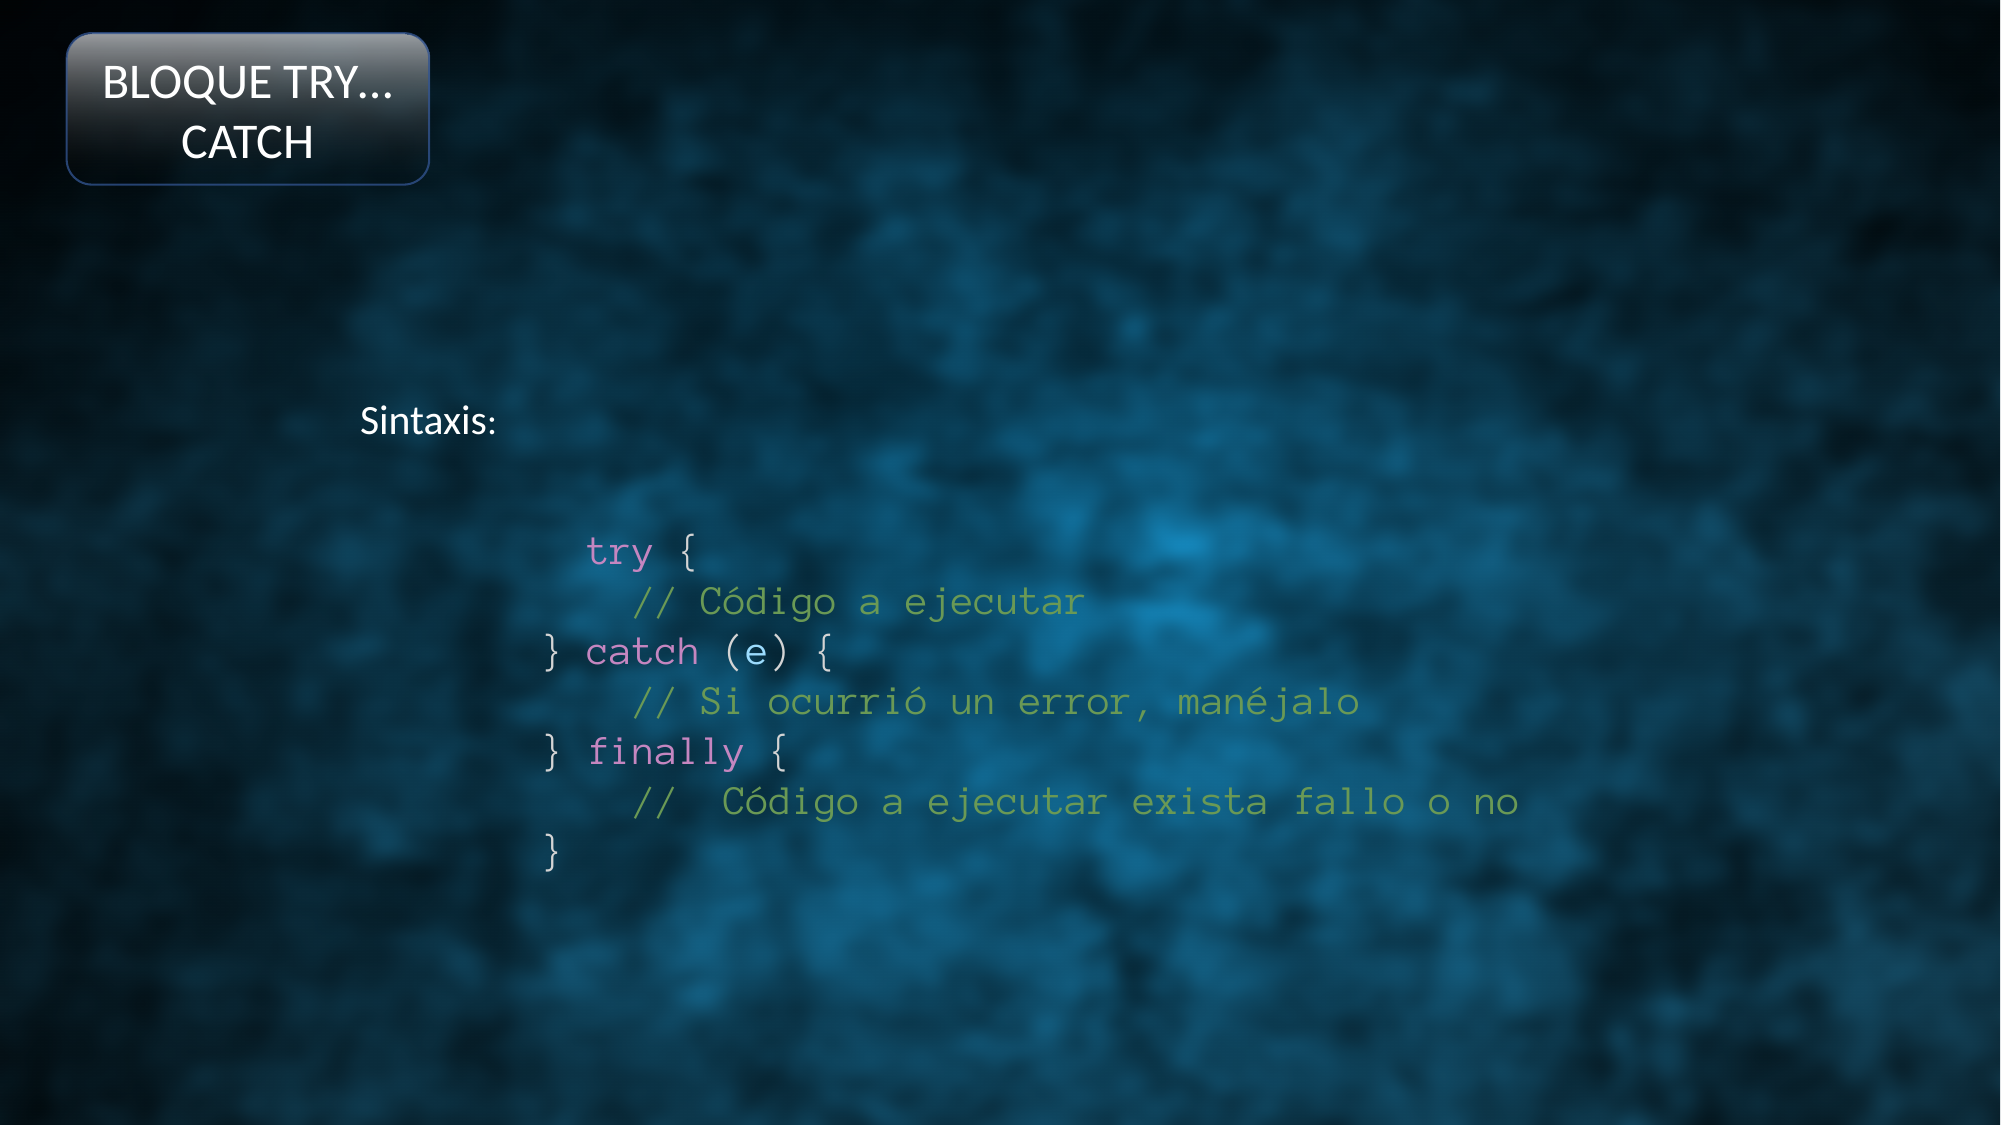

BLOQUE TRY…CATCH
Sintaxis:
          try {
            // Código a ejecutar
        } catch (e) {
            // Si ocurrió un error, manéjalo
        } finally {
            //  Código a ejecutar exista fallo o no
        }